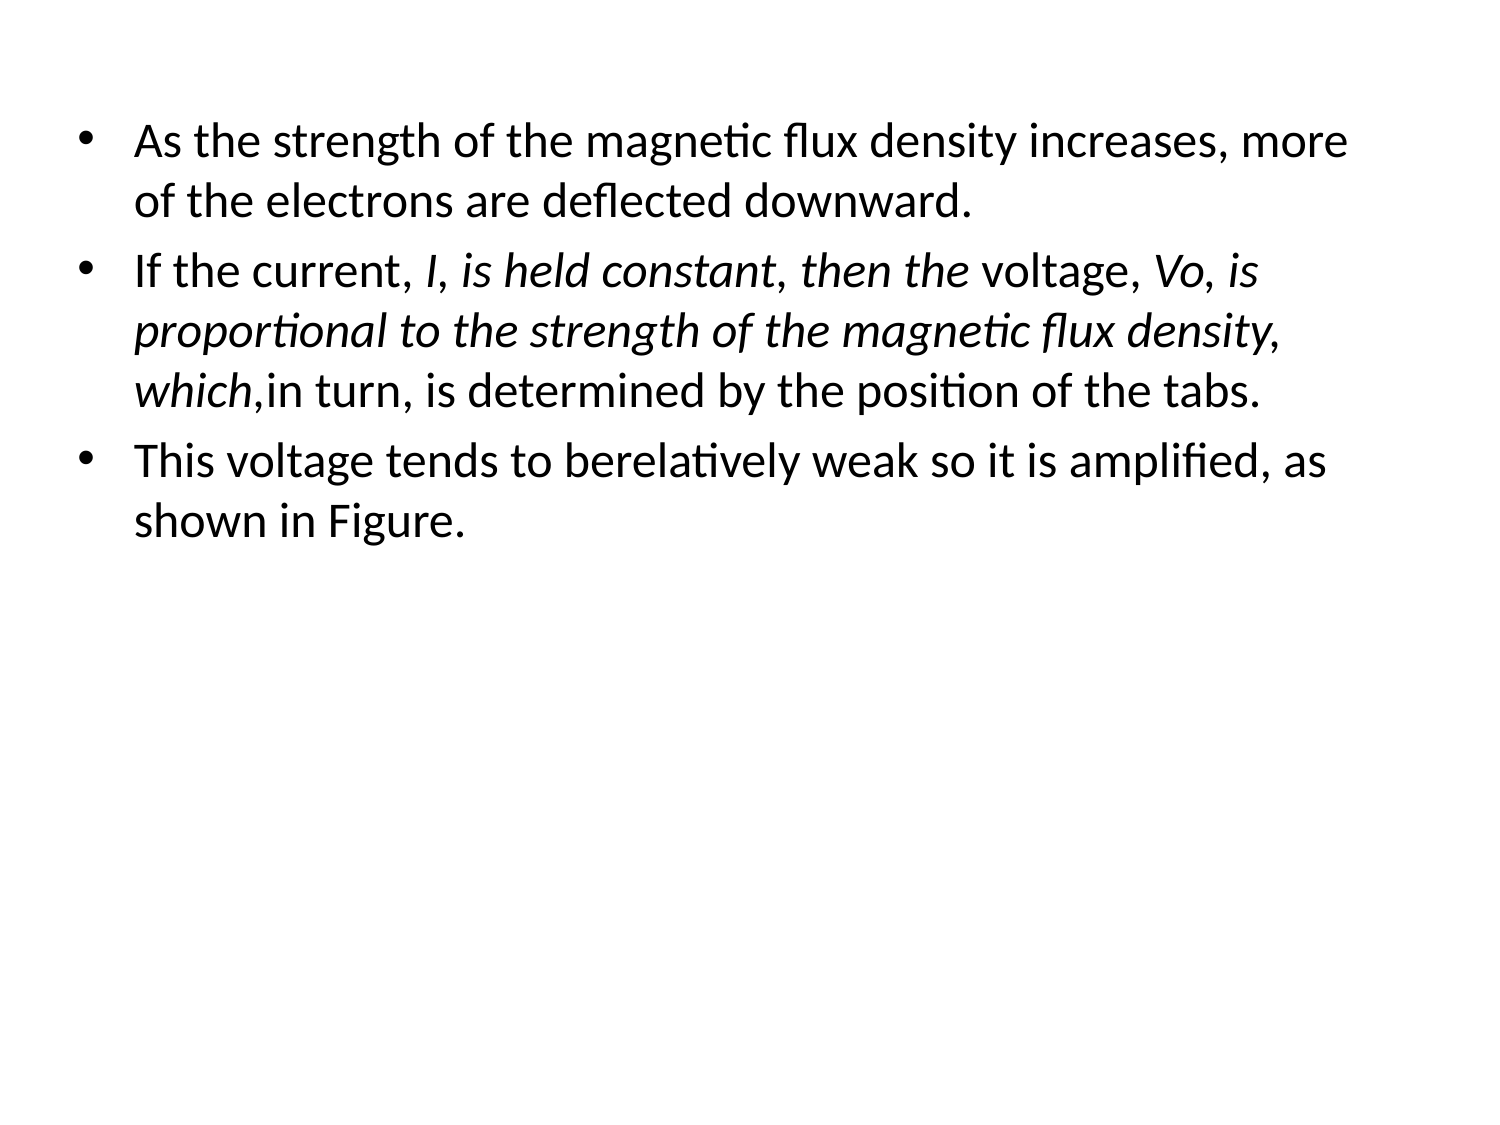

As the strength of the magnetic flux density increases, more of the electrons are deflected downward.
If the current, I, is held constant, then the voltage, Vo, is proportional to the strength of the magnetic flux density, which,in turn, is determined by the position of the tabs.
This voltage tends to berelatively weak so it is amplified, as shown in Figure.